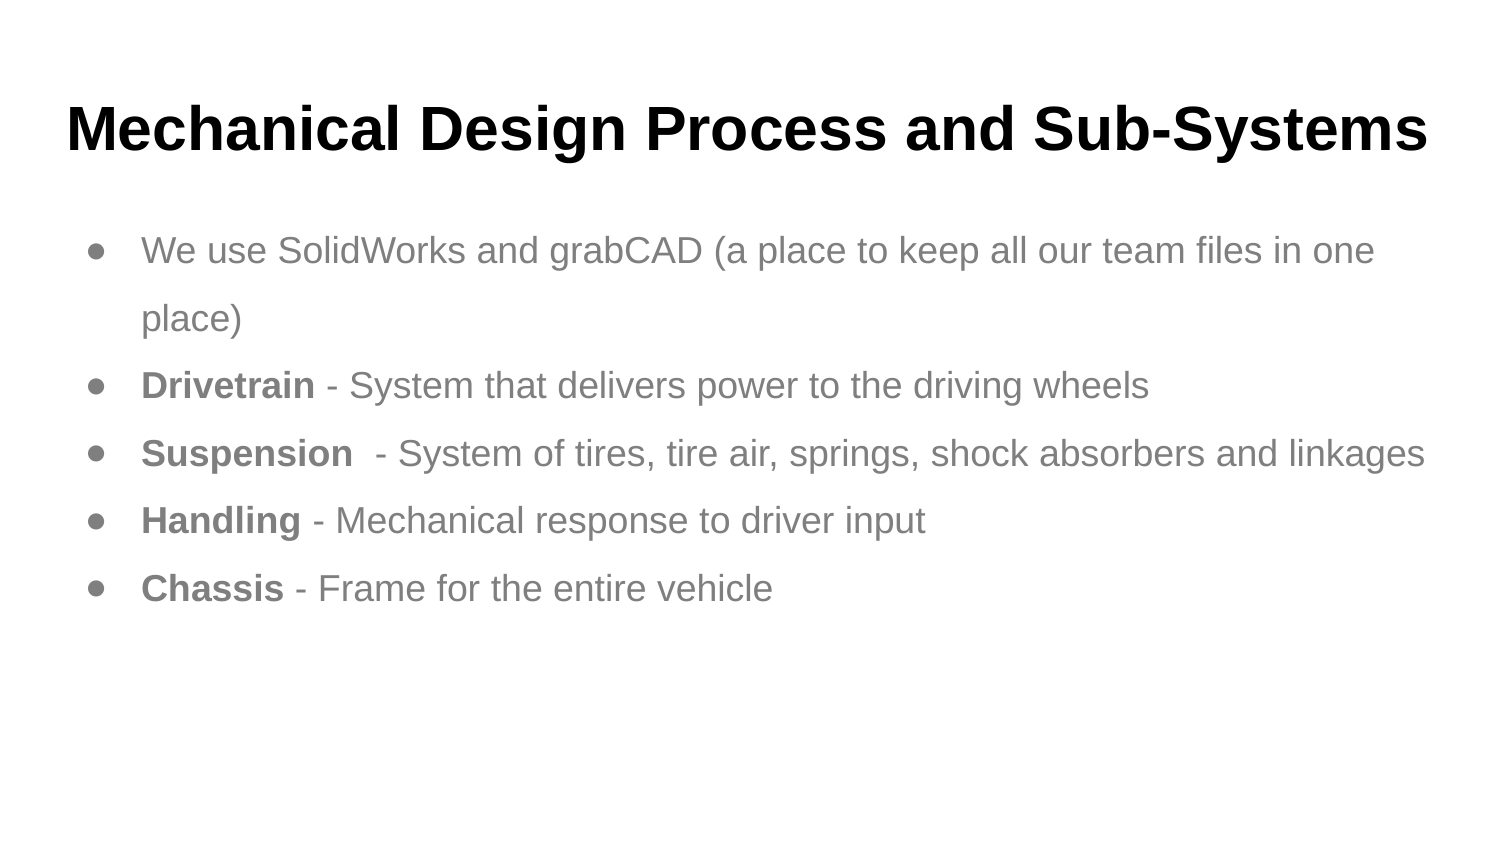

# Mechanical Design Process and Sub-Systems
We use SolidWorks and grabCAD (a place to keep all our team files in one place)
Drivetrain - System that delivers power to the driving wheels
Suspension  - System of tires, tire air, springs, shock absorbers and linkages
Handling - Mechanical response to driver input
Chassis - Frame for the entire vehicle